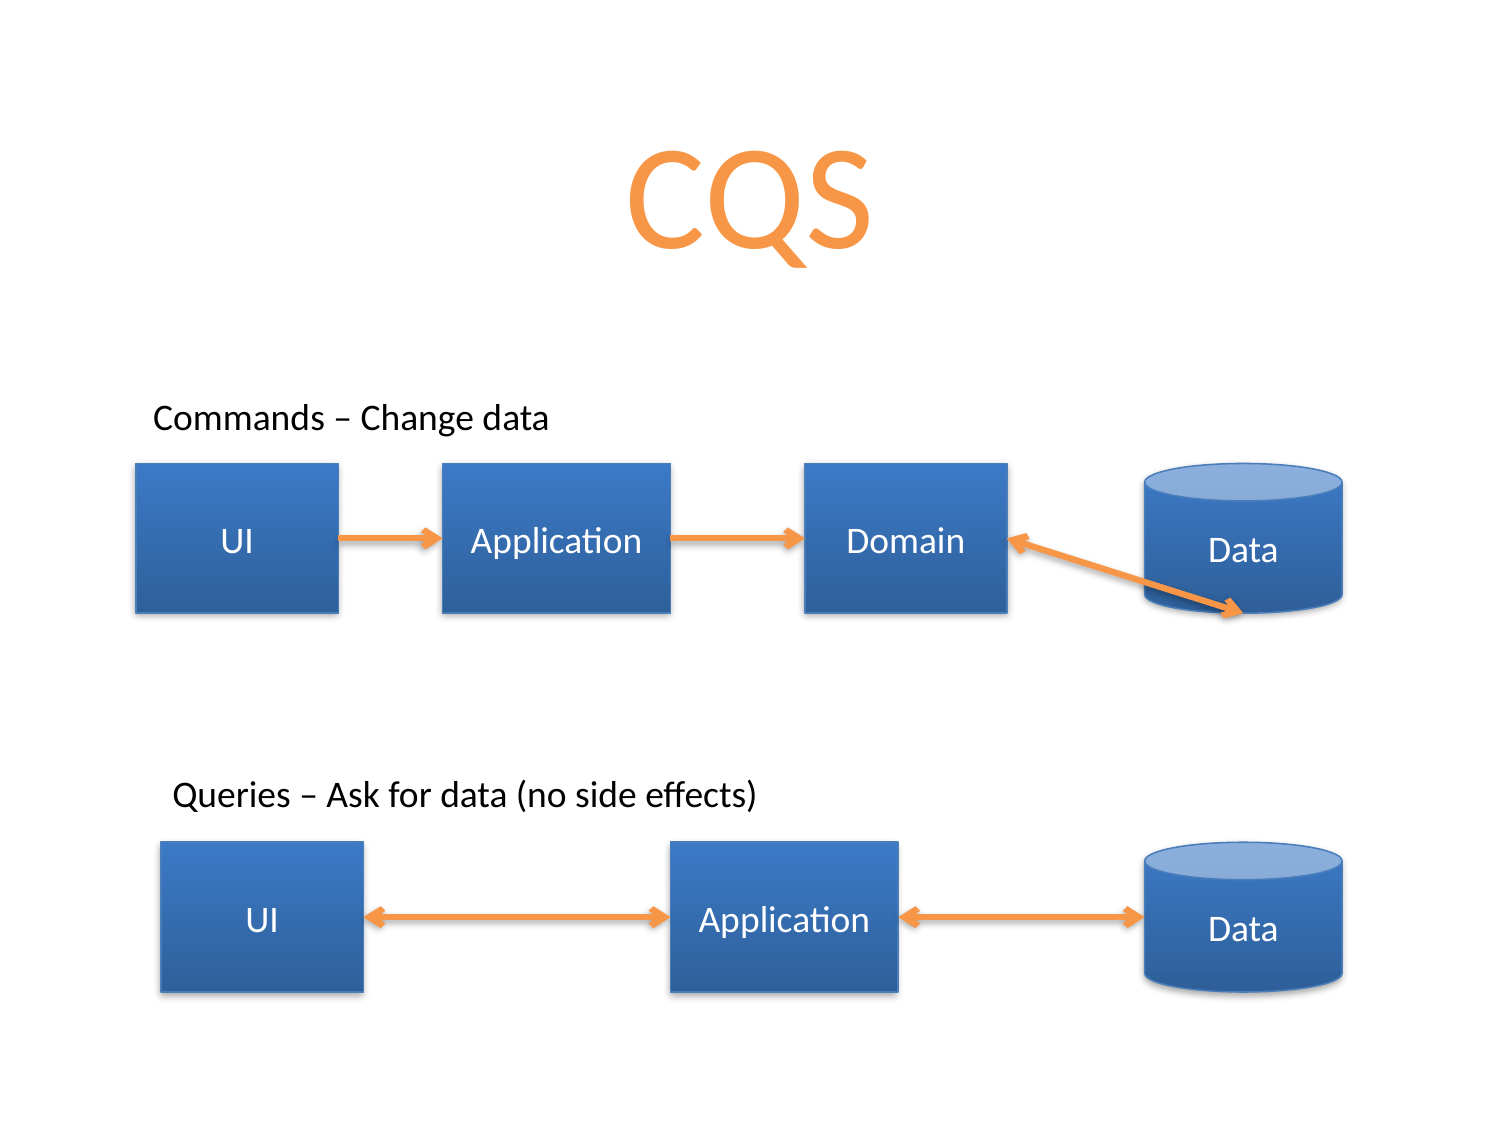

CQS
Commands – Change data
UI
Application
Domain
Data
Queries – Ask for data (no side effects)
UI
Application
Data